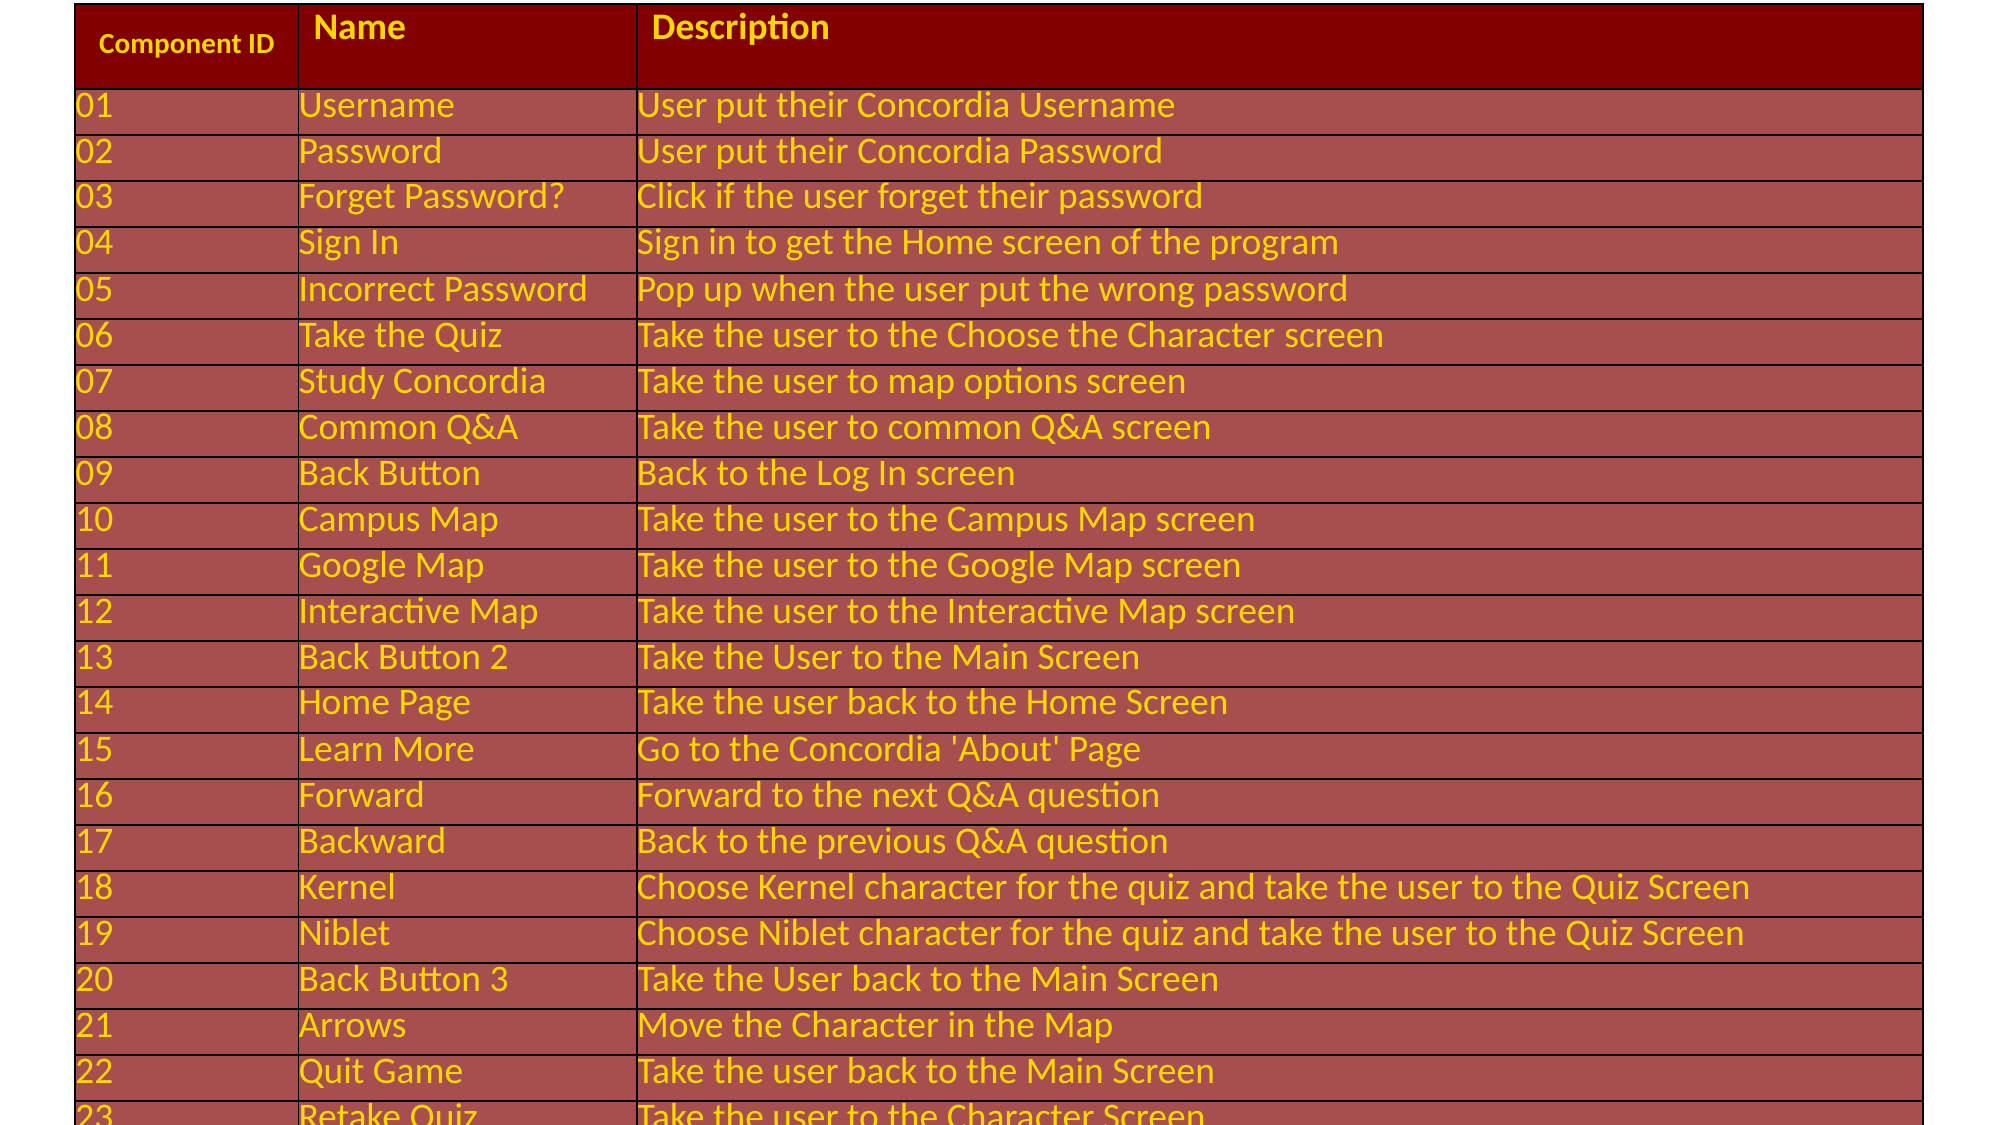

| Component ID | Name | Description |
| --- | --- | --- |
| 01 | Username | User put their Concordia Username |
| 02 | Password | User put their Concordia Password |
| 03 | Forget Password? | Click if the user forget their password |
| 04 | Sign In | Sign in to get the Home screen of the program |
| 05 | Incorrect Password | Pop up when the user put the wrong password |
| 06 | Take the Quiz | Take the user to the Choose the Character screen |
| 07 | Study Concordia | Take the user to map options screen |
| 08 | Common Q&A | Take the user to common Q&A screen |
| 09 | Back Button | Back to the Log In screen |
| 10 | Campus Map | Take the user to the Campus Map screen |
| 11 | Google Map | Take the user to the Google Map screen |
| 12 | Interactive Map | Take the user to the Interactive Map screen |
| 13 | Back Button 2 | Take the User to the Main Screen |
| 14 | Home Page | Take the user back to the Home Screen |
| 15 | Learn More | Go to the Concordia 'About' Page |
| 16 | Forward | Forward to the next Q&A question |
| 17 | Backward | Back to the previous Q&A question |
| 18 | Kernel | Choose Kernel character for the quiz and take the user to the Quiz Screen |
| 19 | Niblet | Choose Niblet character for the quiz and take the user to the Quiz Screen |
| 20 | Back Button 3 | Take the User back to the Main Screen |
| 21 | Arrows | Move the Character in the Map |
| 22 | Quit Game | Take the user back to the Main Screen |
| 23 | Retake Quiz | Take the user to the Character Screen |